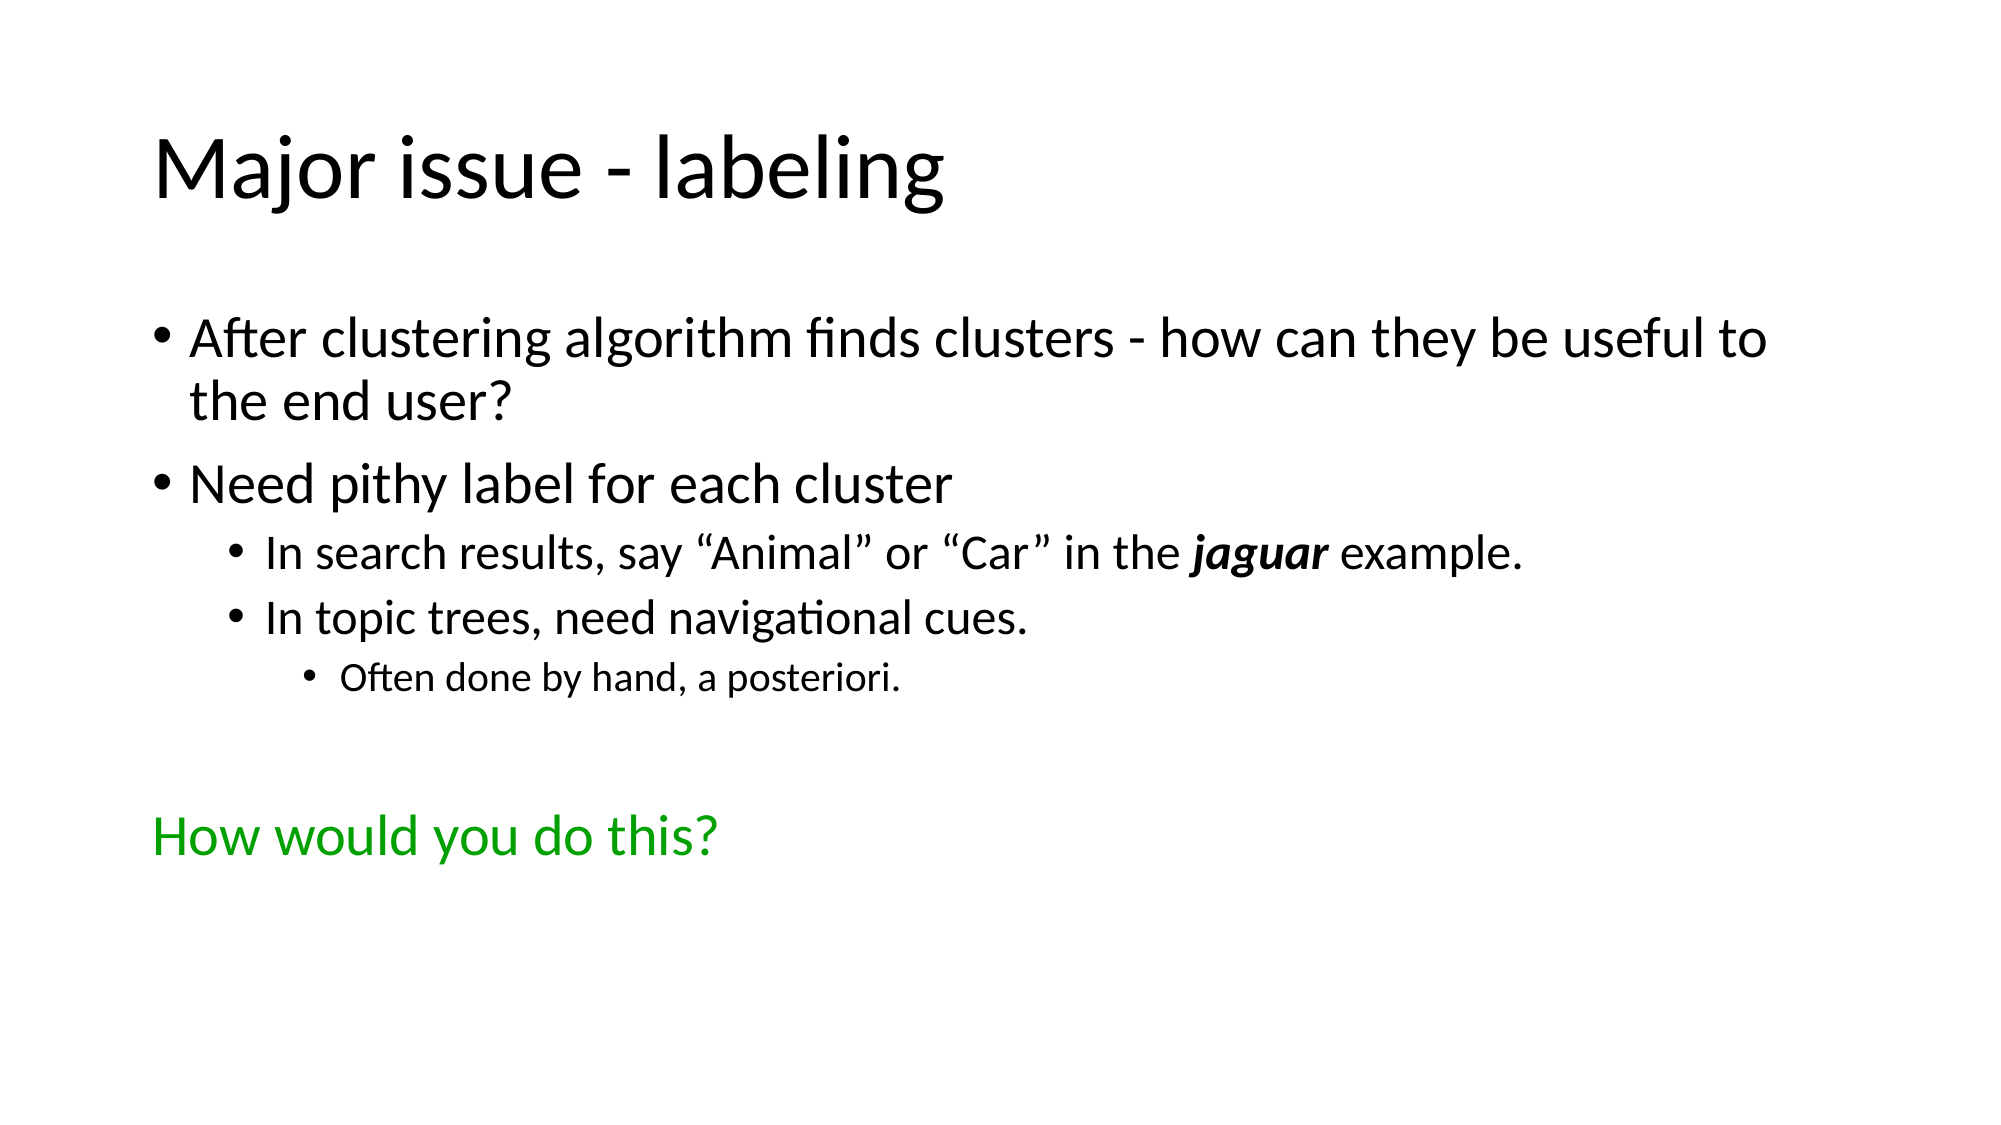

# Major issue - labeling
After clustering algorithm finds clusters - how can they be useful to the end user?
Need pithy label for each cluster
In search results, say “Animal” or “Car” in the jaguar example.
In topic trees, need navigational cues.
Often done by hand, a posteriori.

How would you do this?